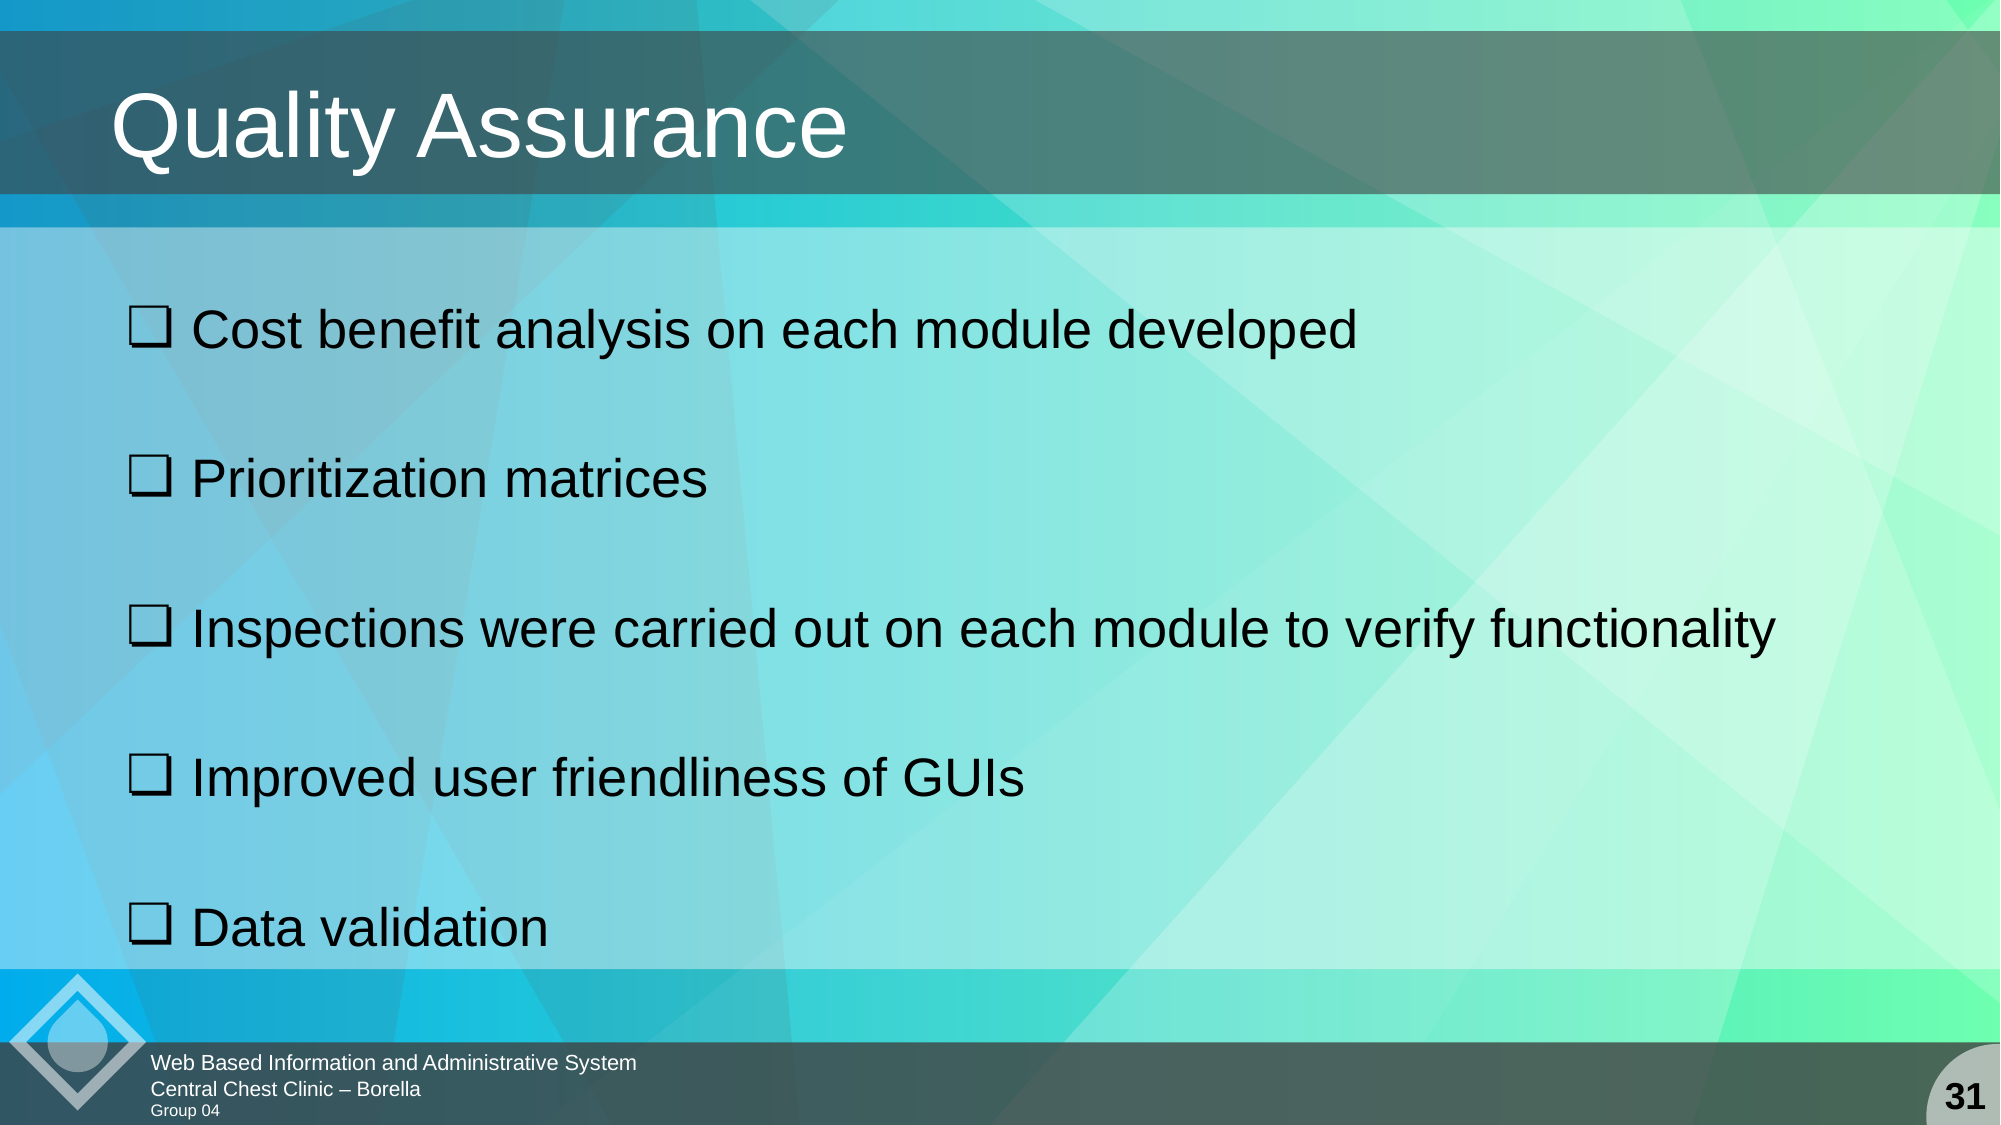

Quality Assurance

Cost benefit analysis on each module developed

Prioritization matrices

Inspections were carried out on each module to verify functionality

Improved user friendliness of GUIs

Data validation

Web Based Information and Administrative System
Central Chest Clinic – Borella
Group 04

31